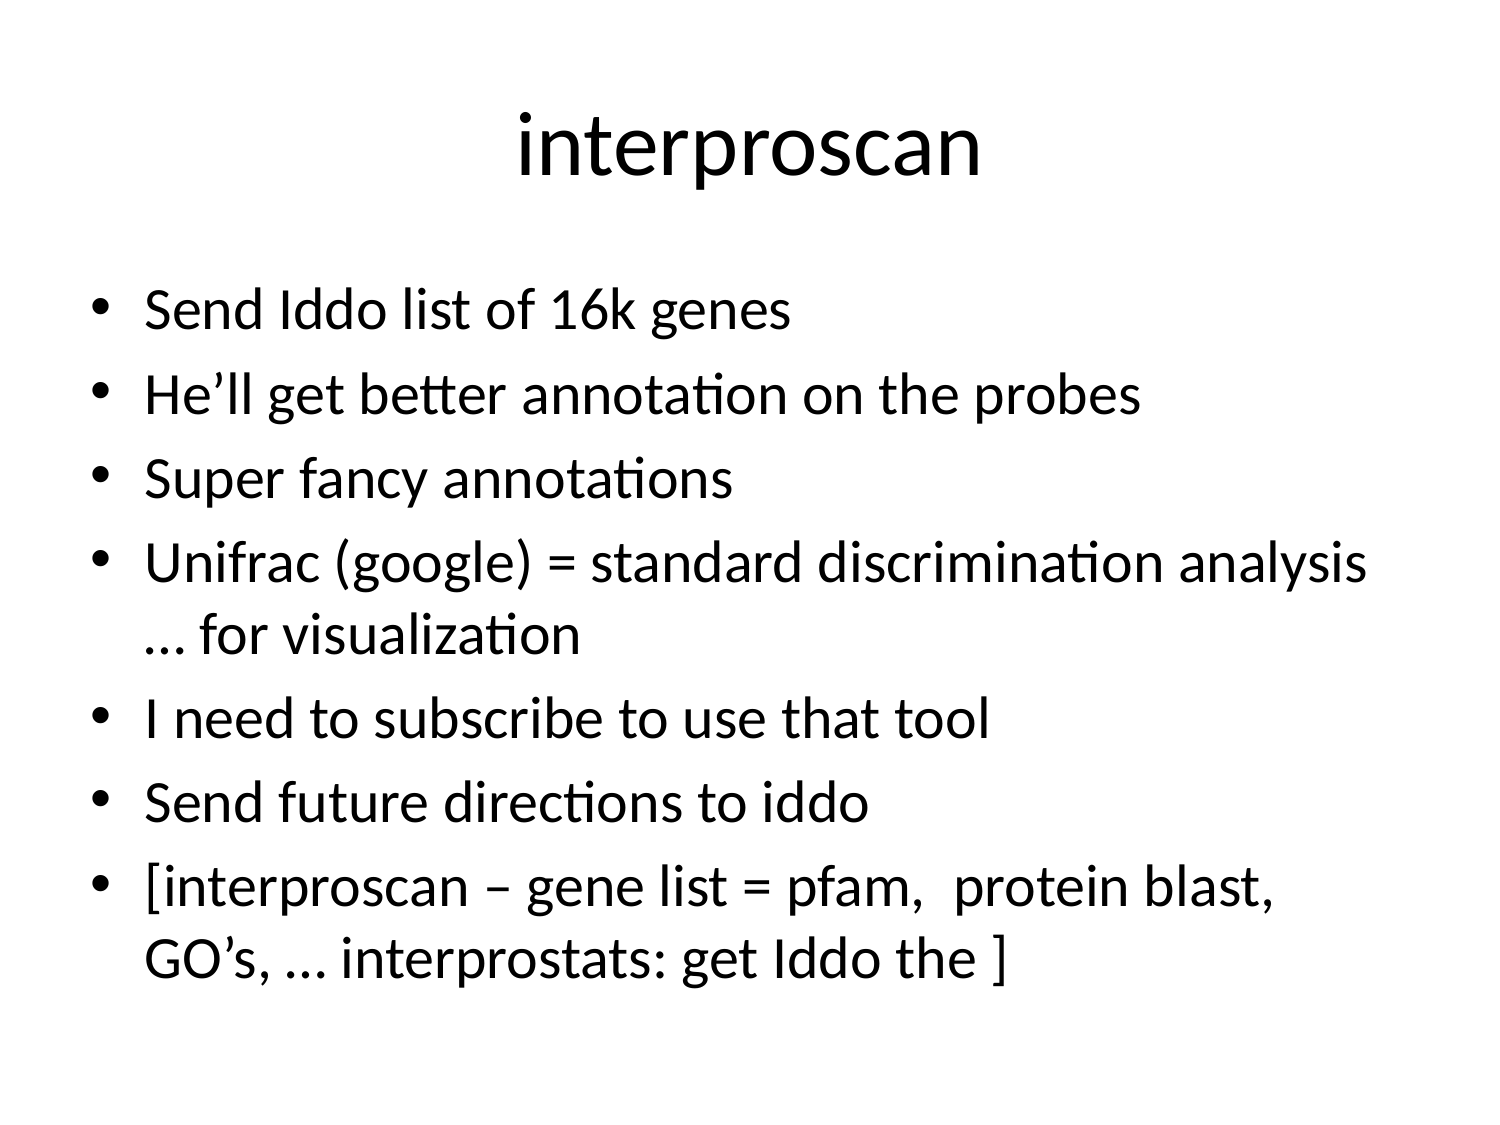

# interproscan
Send Iddo list of 16k genes
He’ll get better annotation on the probes
Super fancy annotations
Unifrac (google) = standard discrimination analysis … for visualization
I need to subscribe to use that tool
Send future directions to iddo
[interproscan – gene list = pfam,  protein blast, GO’s, … interprostats: get Iddo the ]